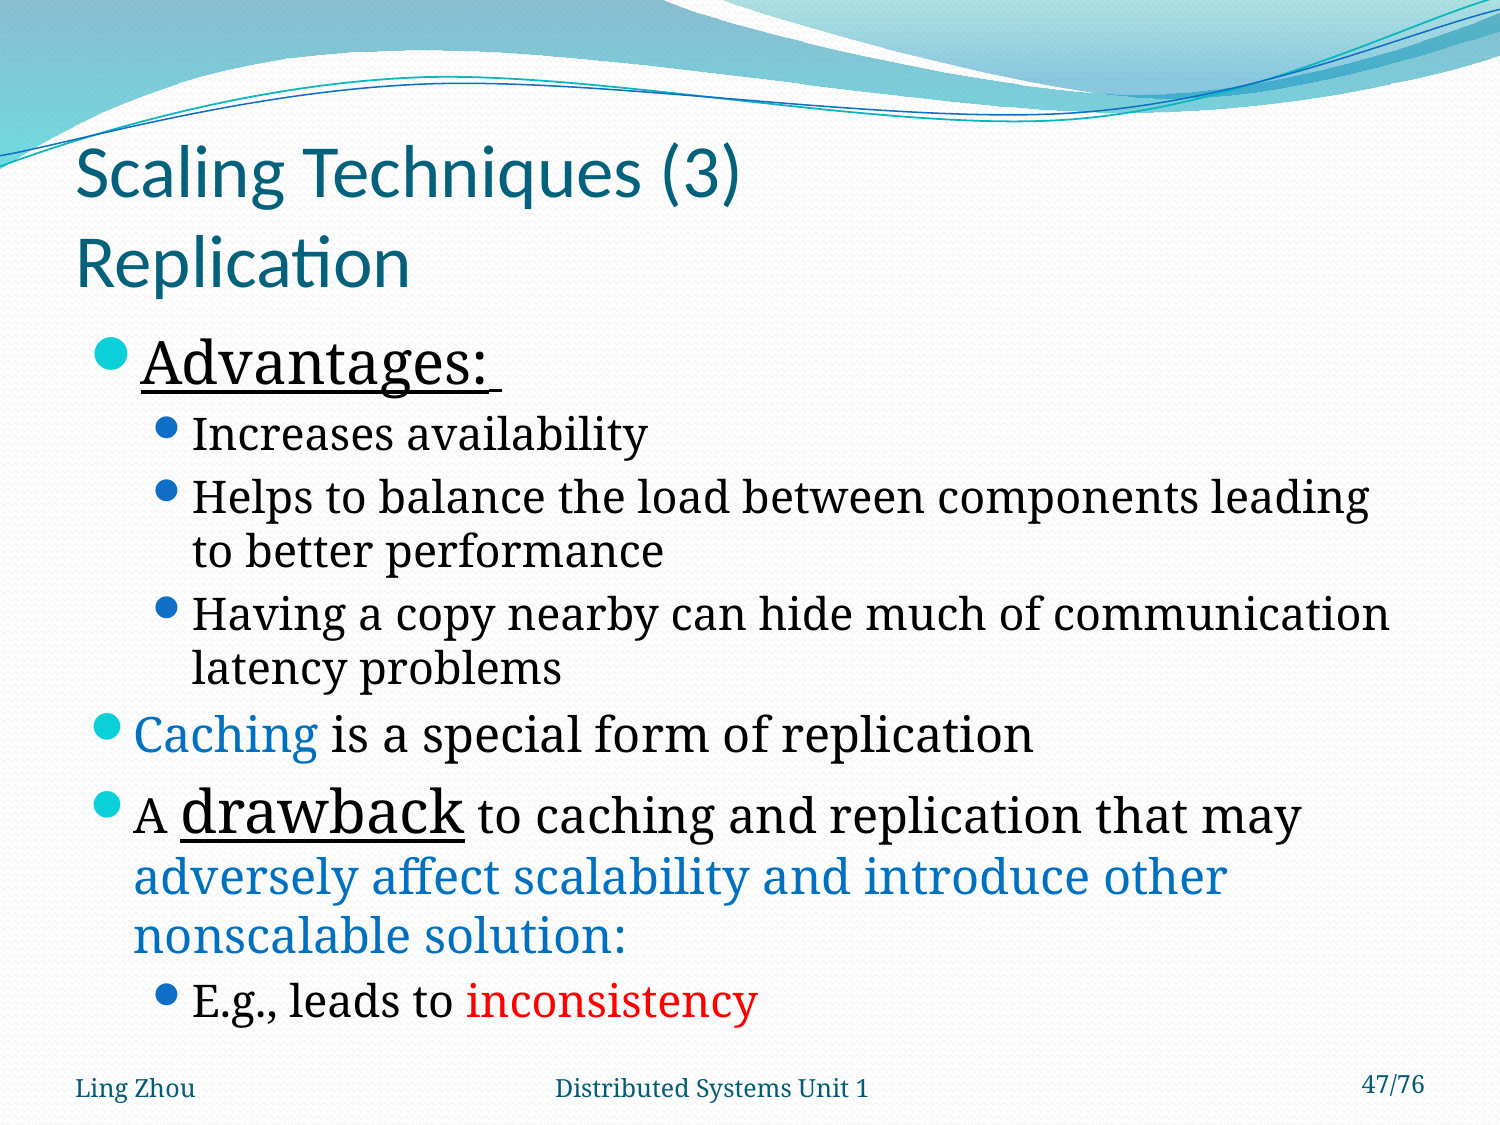

# Scaling Techniques (3) Replication
Advantages:
Increases availability
Helps to balance the load between components leading to better performance
Having a copy nearby can hide much of communication latency problems
Caching is a special form of replication
A drawback to caching and replication that may adversely affect scalability and introduce other nonscalable solution:
E.g., leads to inconsistency
Ling Zhou
Distributed Systems Unit 1
47/76